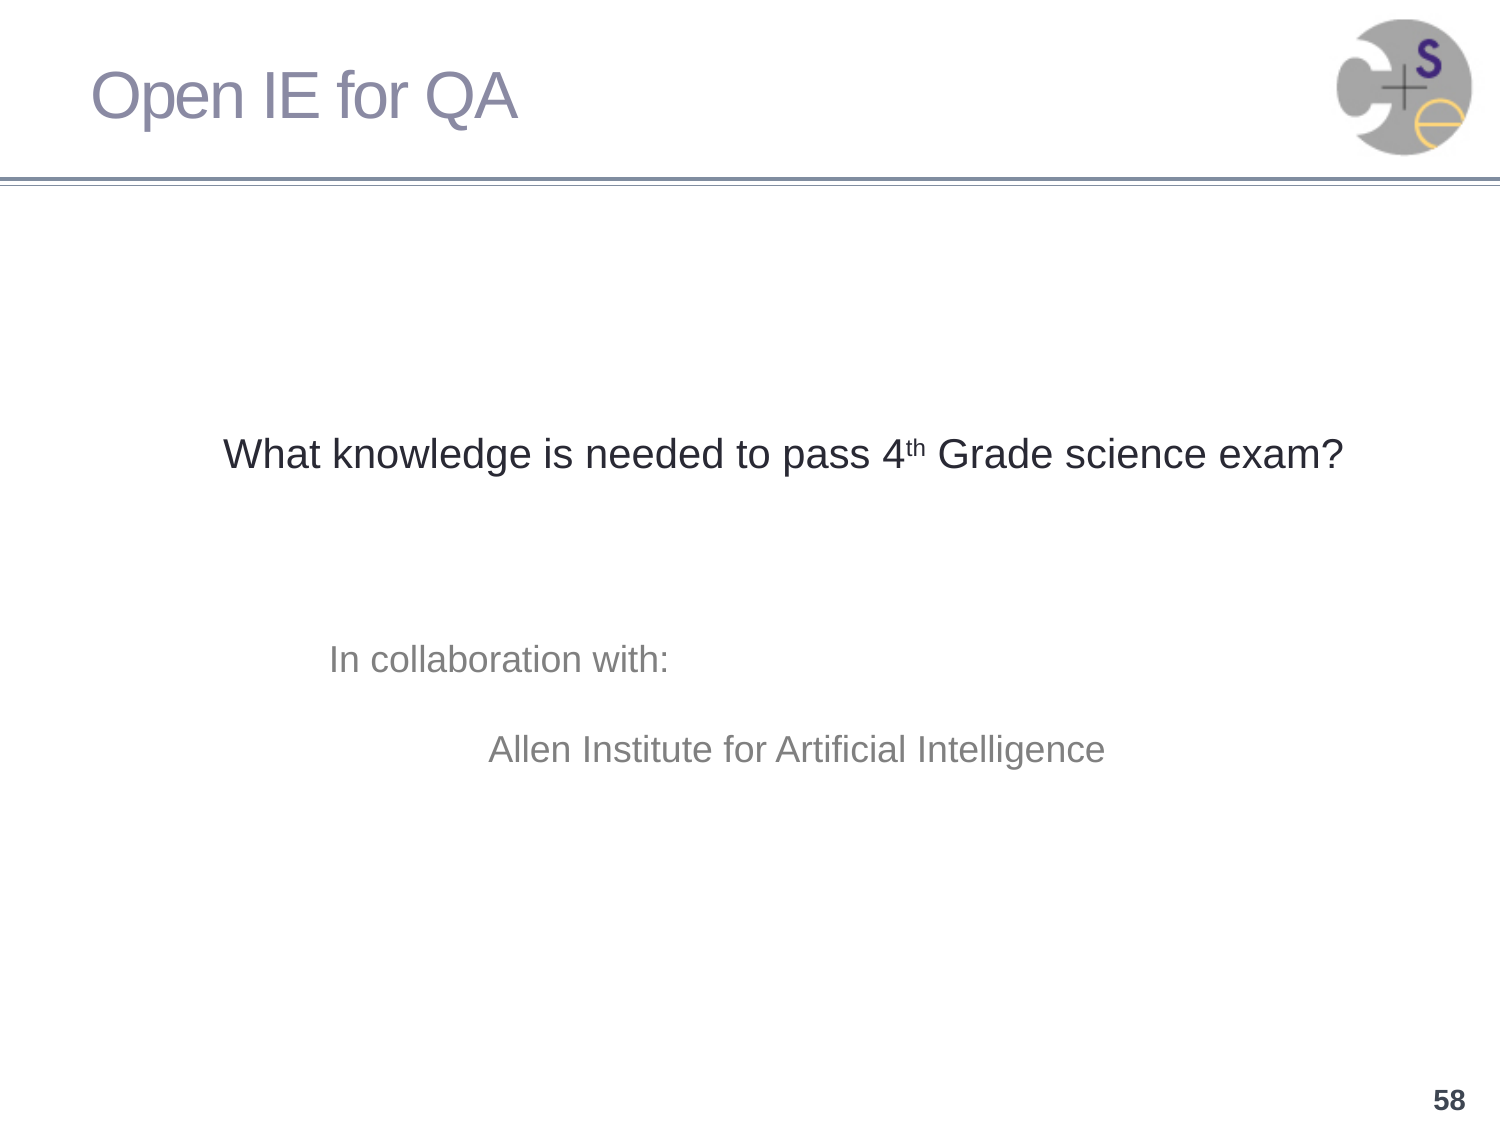

# Open IE for QA
What knowledge is needed to pass 4th Grade science exam?
In collaboration with:

Allen Institute for Artificial Intelligence
58